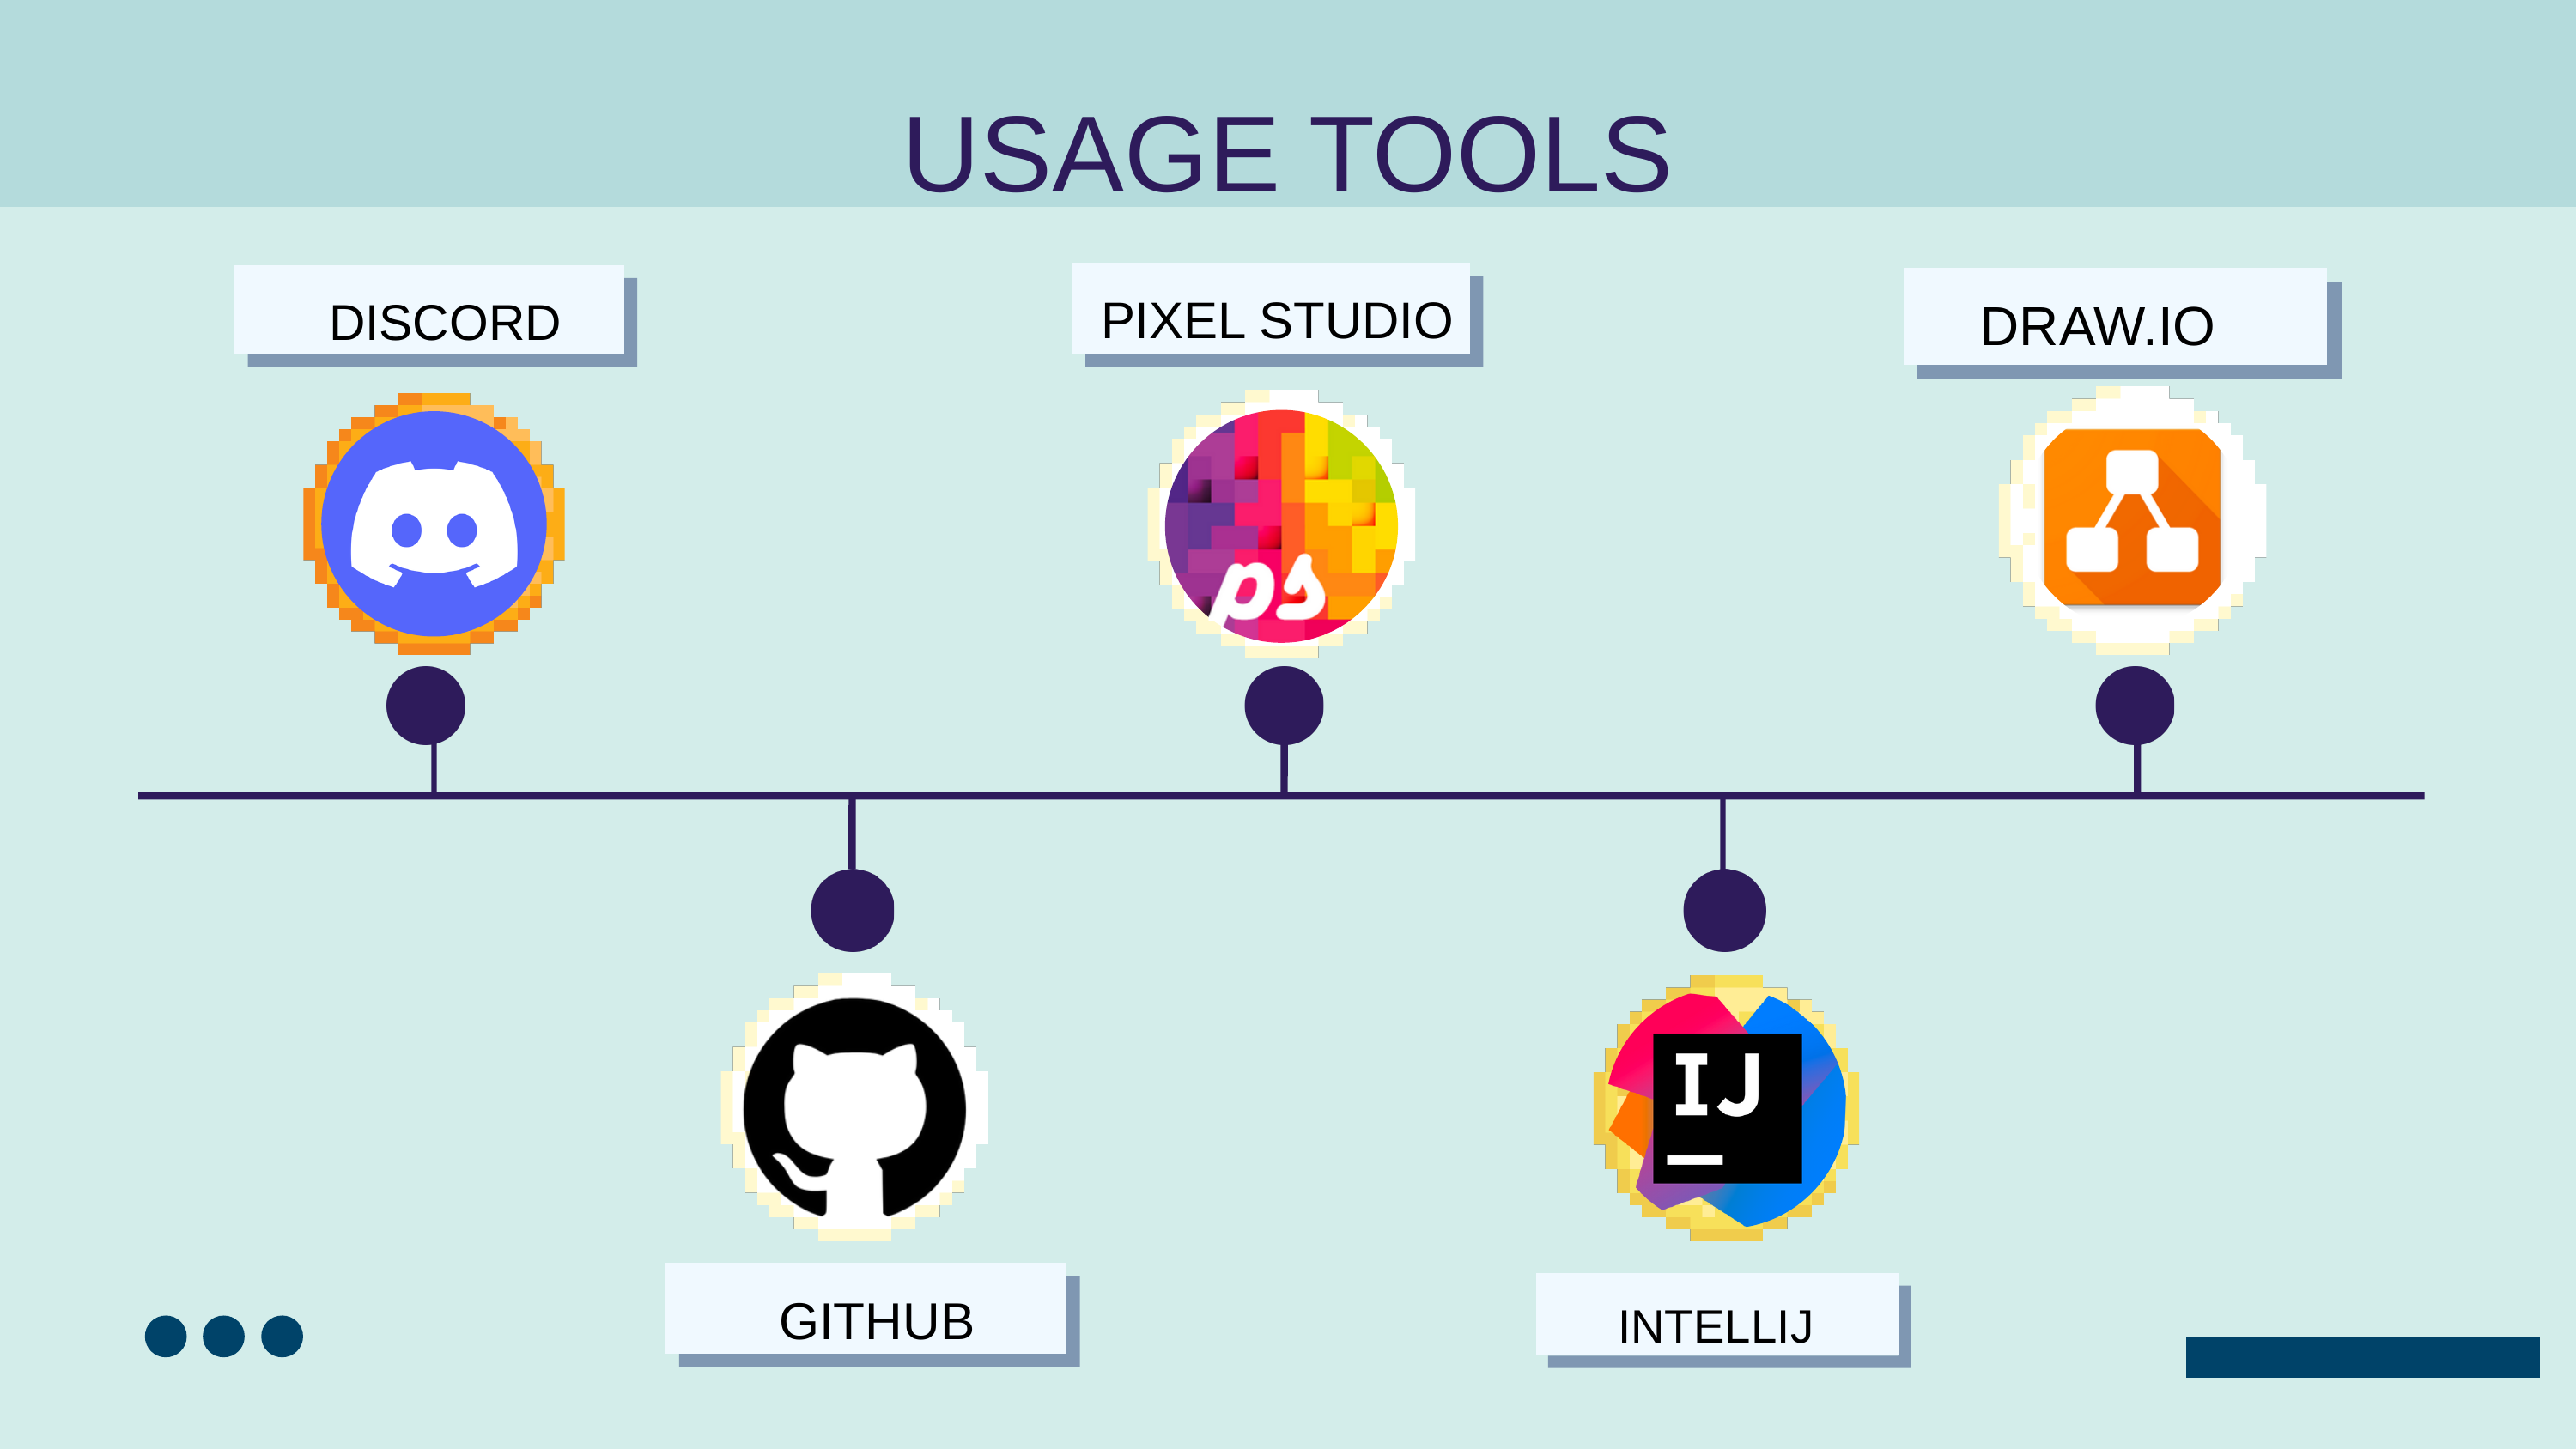

USAGE TOOLS

PIXEL STUDIO

DISCORD

DRAW.IO

GITHUB

INTELLIJ